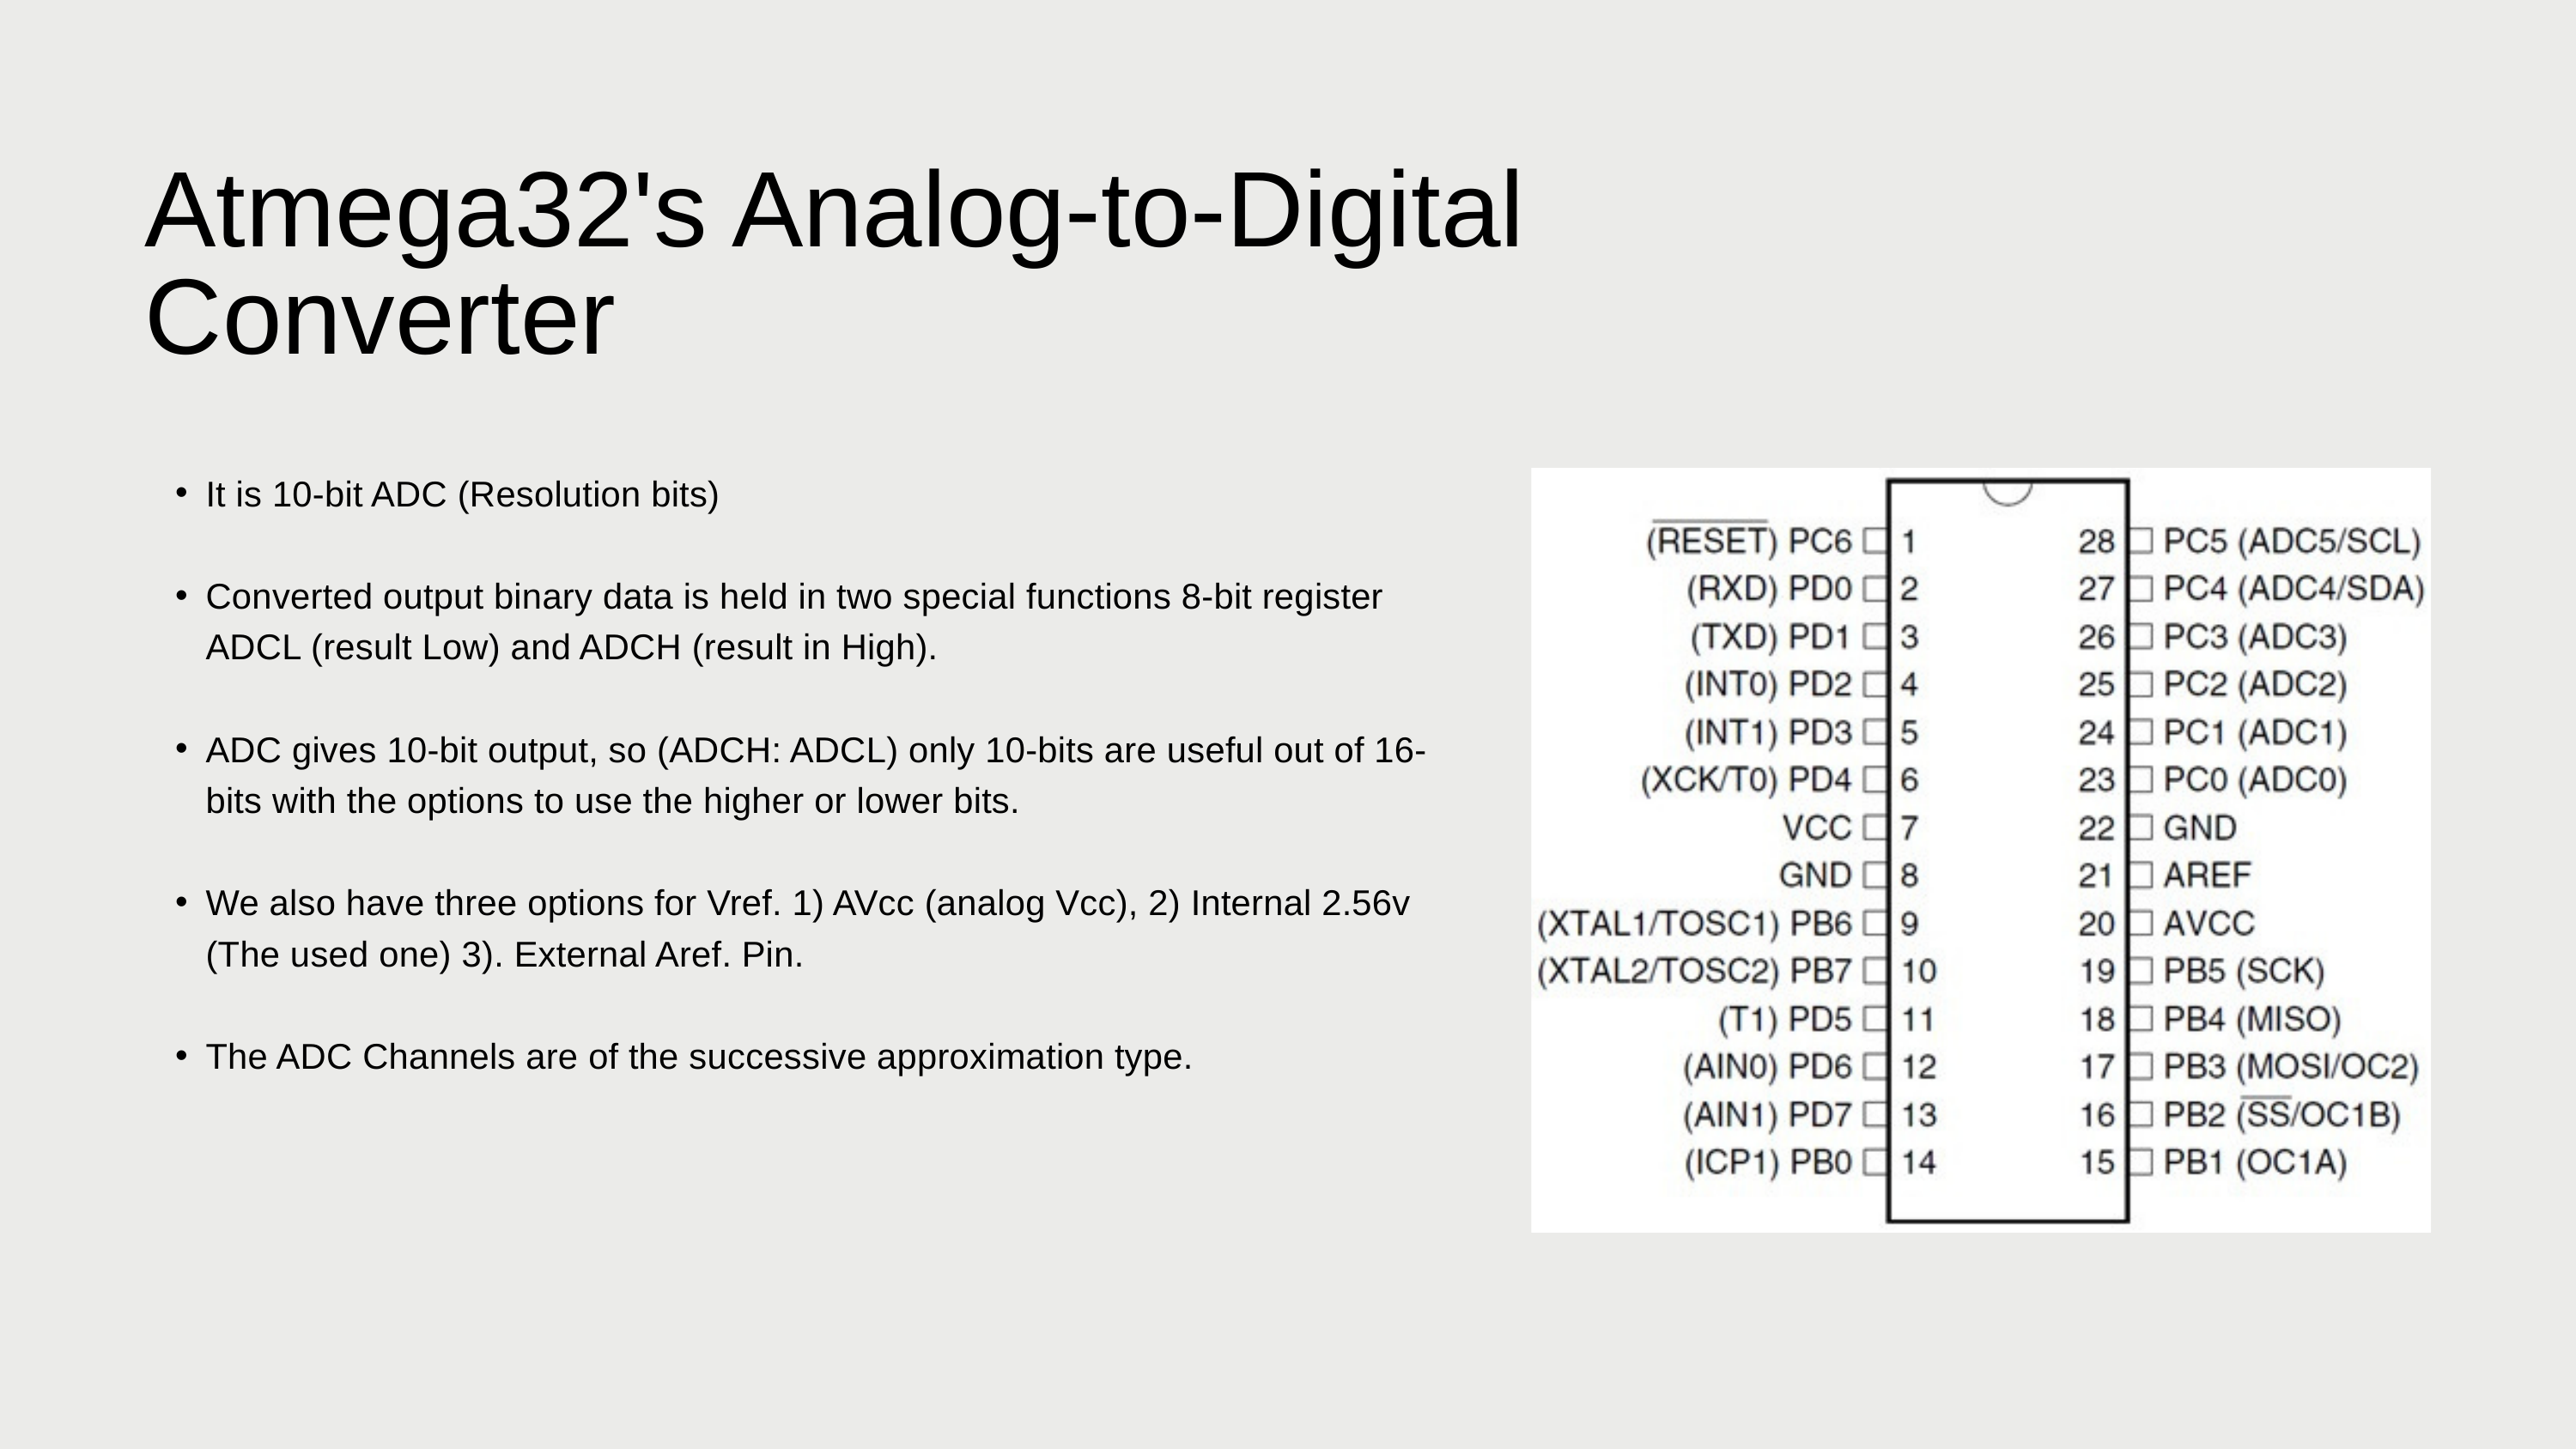

Atmega32's Analog-to-Digital Converter
It is 10-bit ADC (Resolution bits)

Converted output binary data is held in two special functions 8-bit register ADCL (result Low) and ADCH (result in High).

ADC gives 10-bit output, so (ADCH: ADCL) only 10-bits are useful out of 16-bits with the options to use the higher or lower bits.

We also have three options for Vref. 1) AVcc (analog Vcc), 2) Internal 2.56v (The used one) 3). External Aref. Pin.

The ADC Channels are of the successive approximation type.